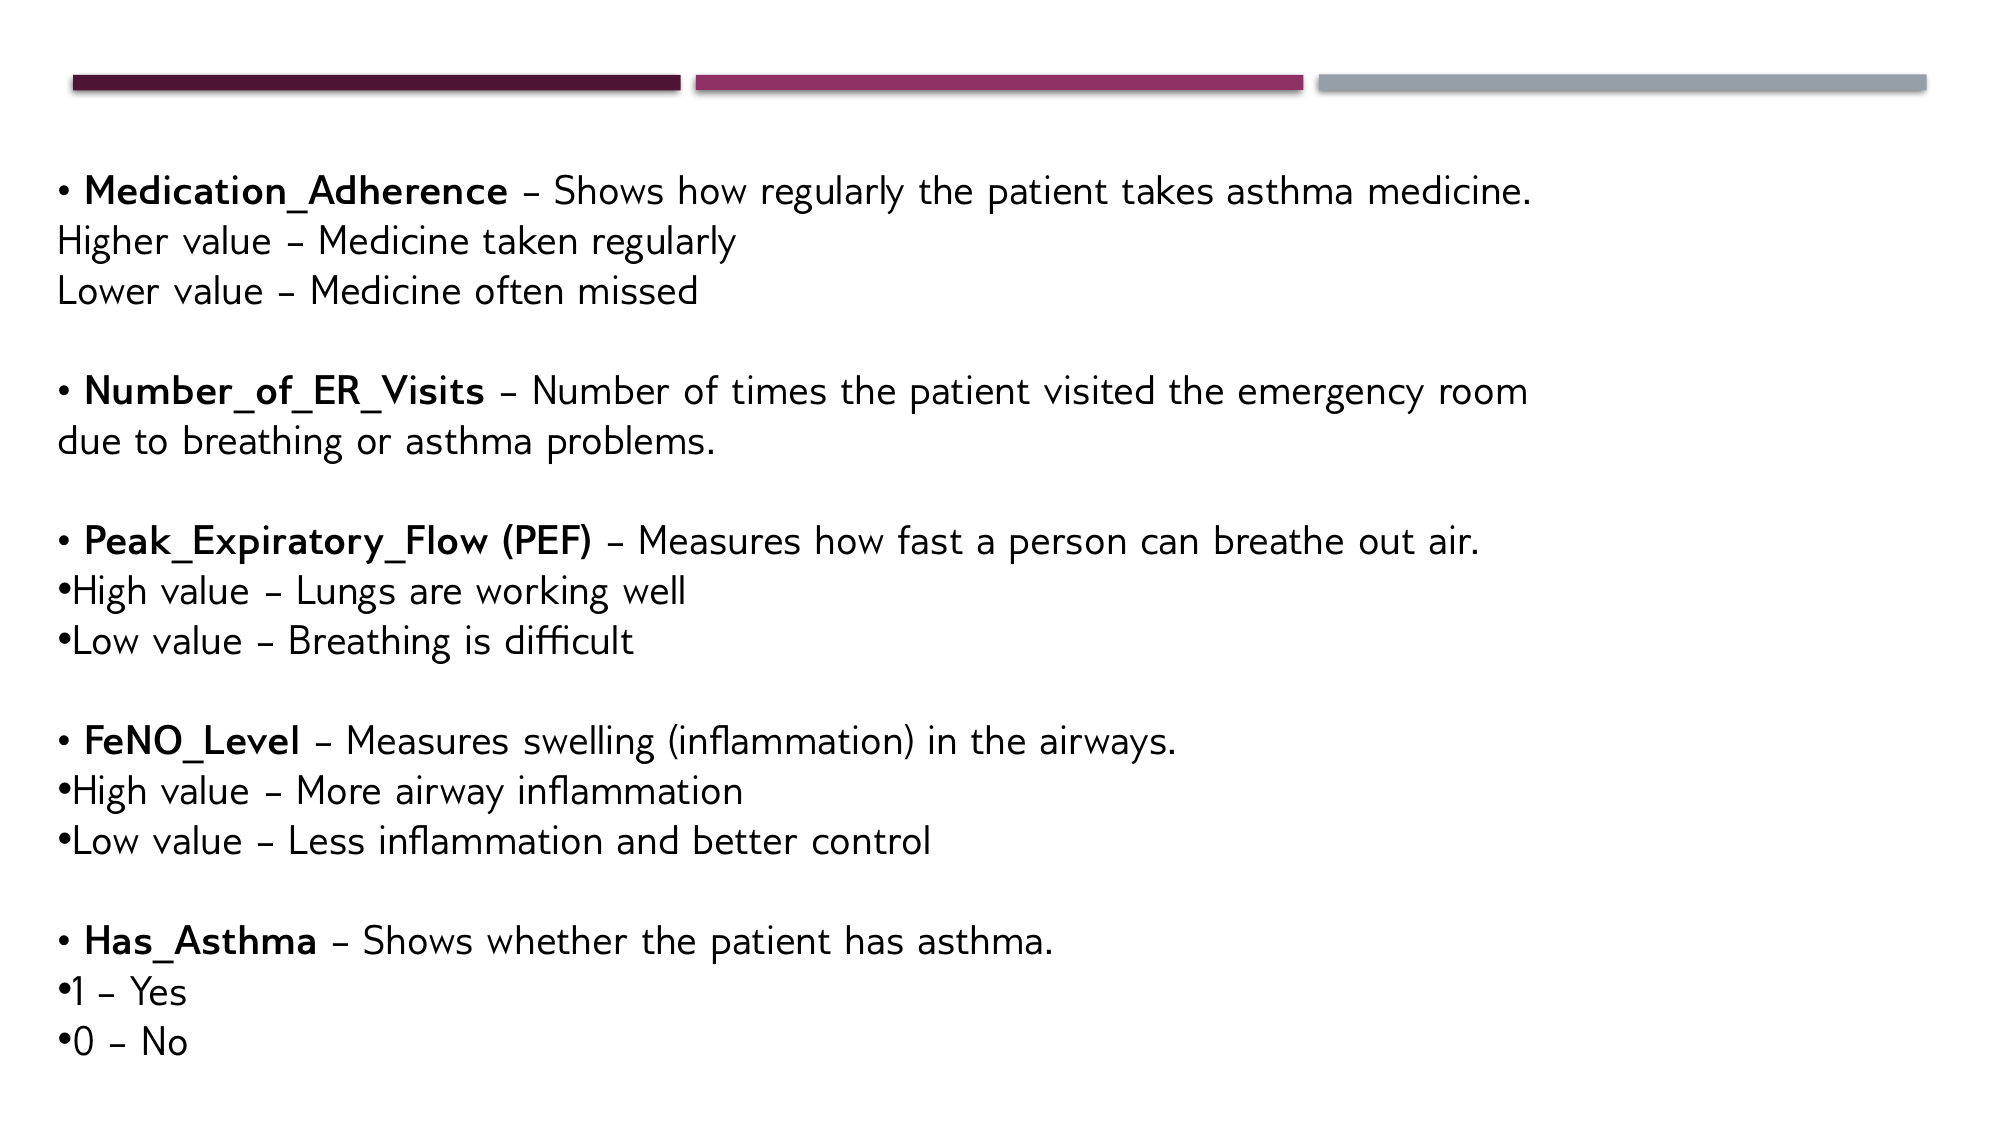

• Medication_Adherence – Shows how regularly the patient takes asthma medicine.
Higher value – Medicine taken regularly
Lower value – Medicine often missed

• Number_of_ER_Visits – Number of times the patient visited the emergency room due to breathing or asthma problems.

• Peak_Expiratory_Flow (PEF) – Measures how fast a person can breathe out air.
High value – Lungs are working well
Low value – Breathing is difficult

• FeNO_Level – Measures swelling (inflammation) in the airways.
High value – More airway inflammation
Low value – Less inflammation and better control

• Has_Asthma – Shows whether the patient has asthma.
1 – Yes
0 – No